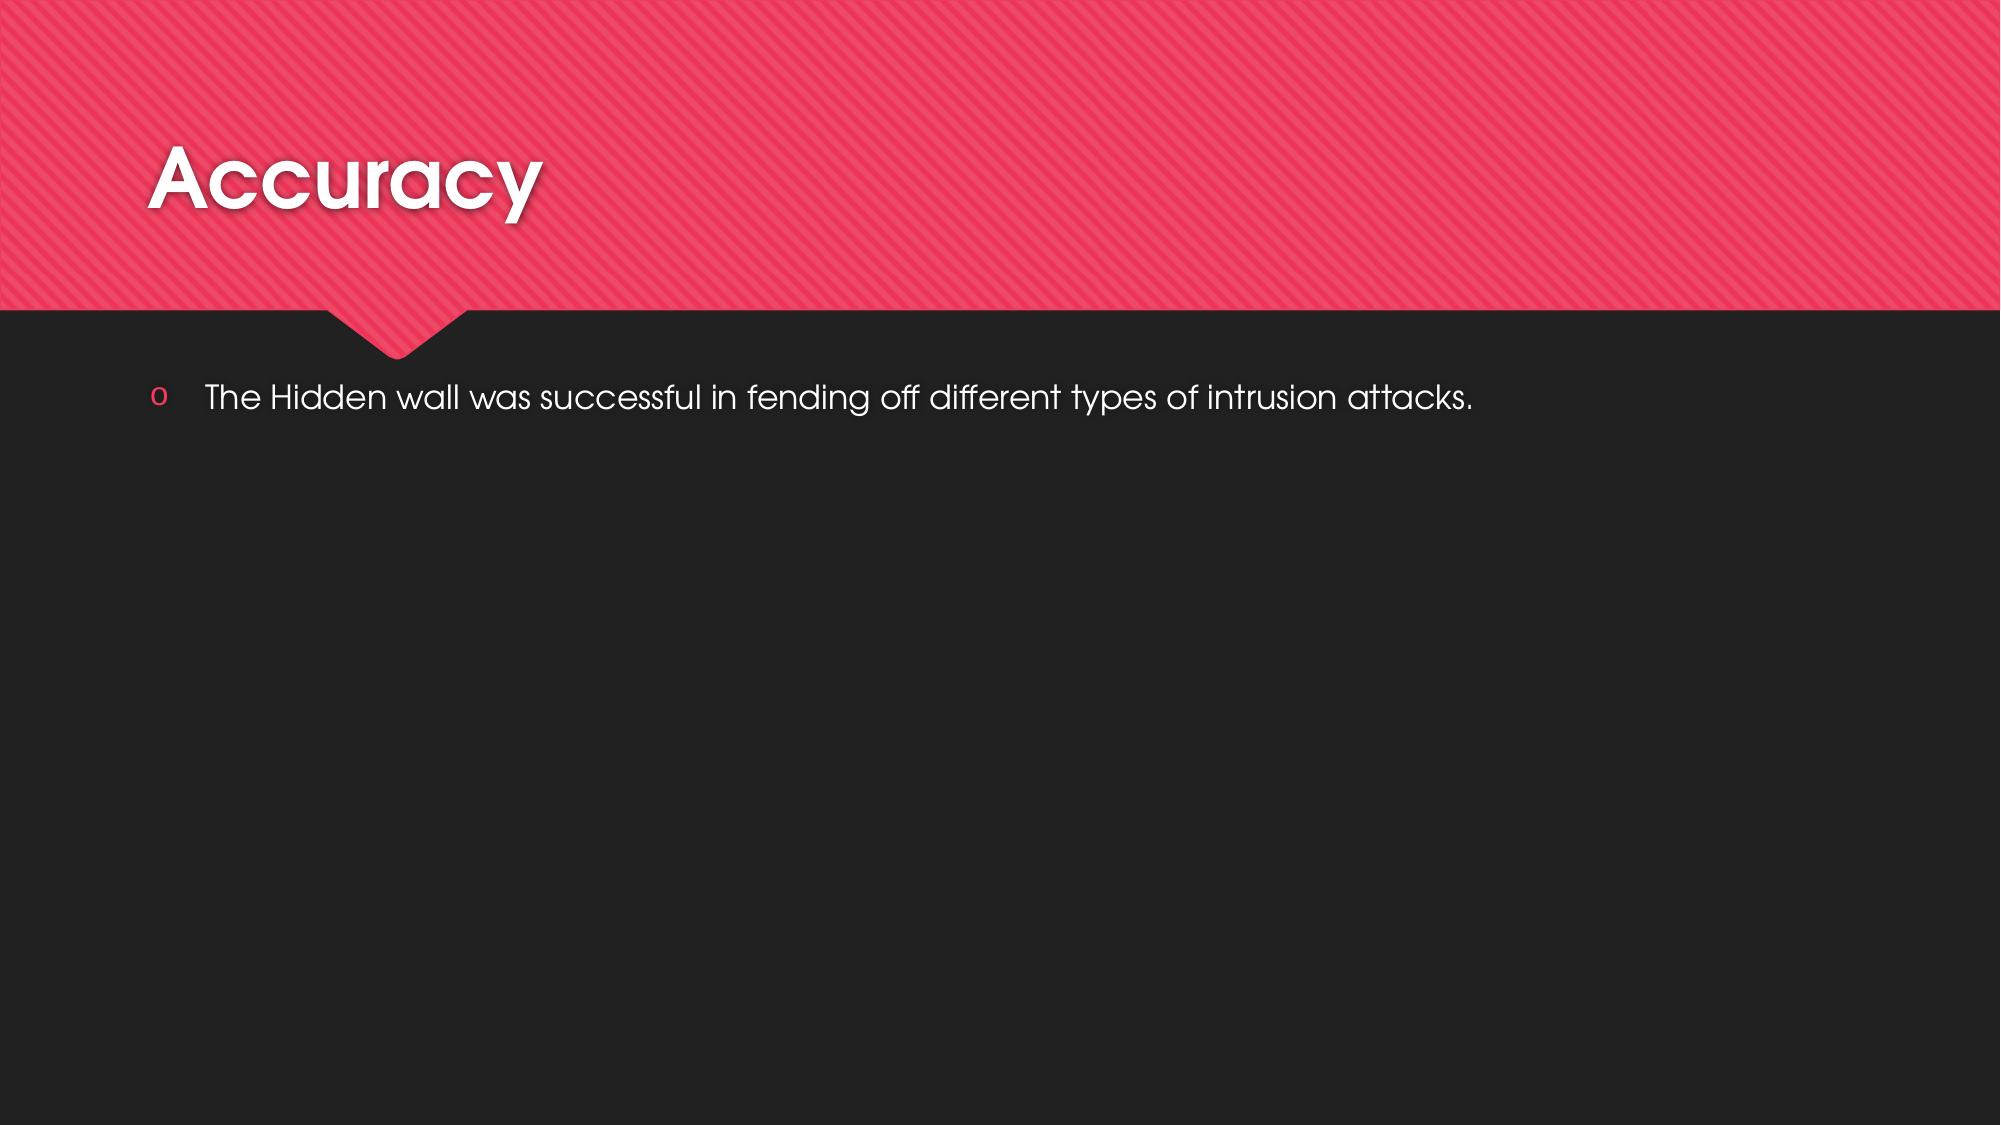

# Accuracy
The Hidden wall was successful in fending off different types of intrusion attacks.